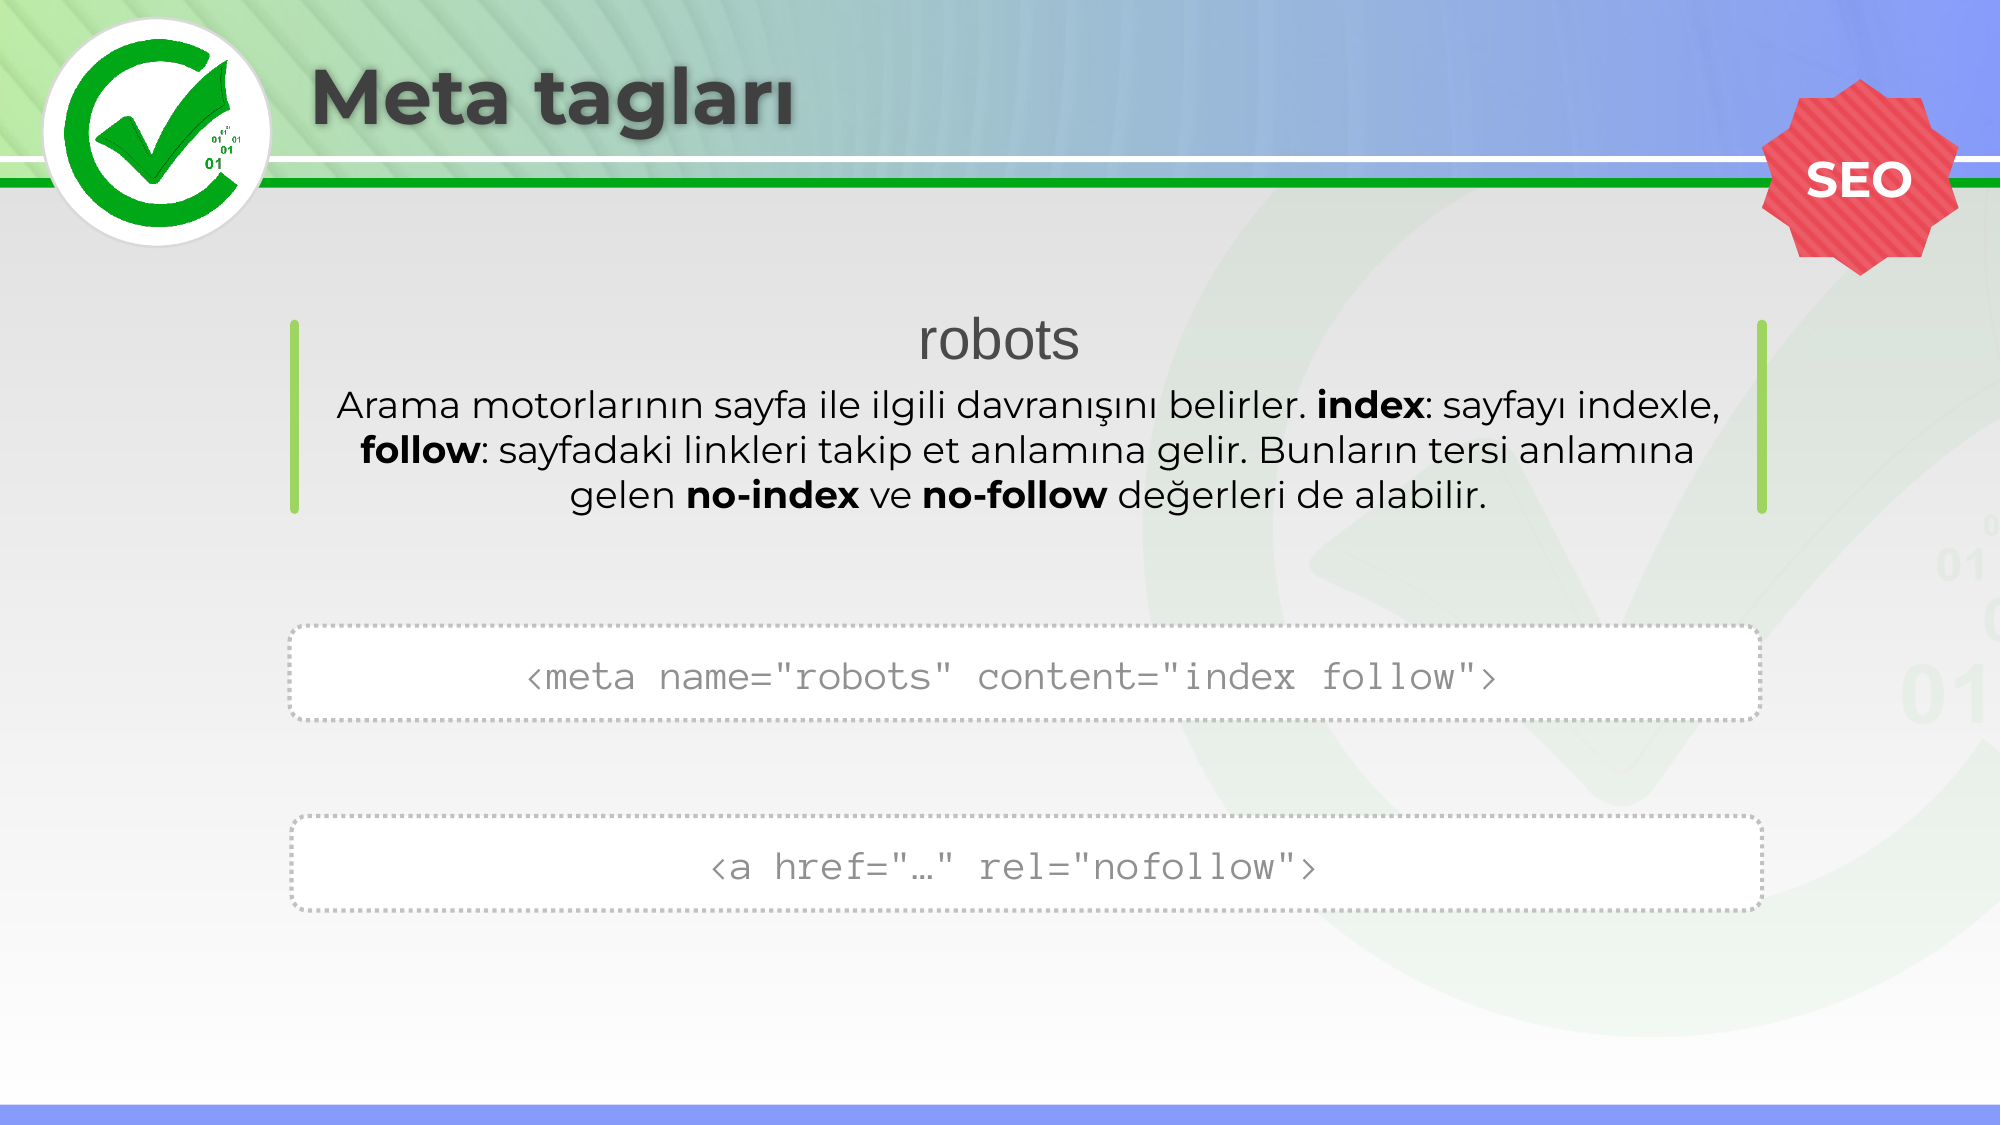

Meta tagları
SEO
robots
Arama motorlarının sayfa ile ilgili davranışını belirler. index: sayfayı indexle, follow: sayfadaki linkleri takip et anlamına gelir. Bunların tersi anlamına gelen no-index ve no-follow değerleri de alabilir.
<meta name="robots" content="index follow">
<a href="…" rel="nofollow">